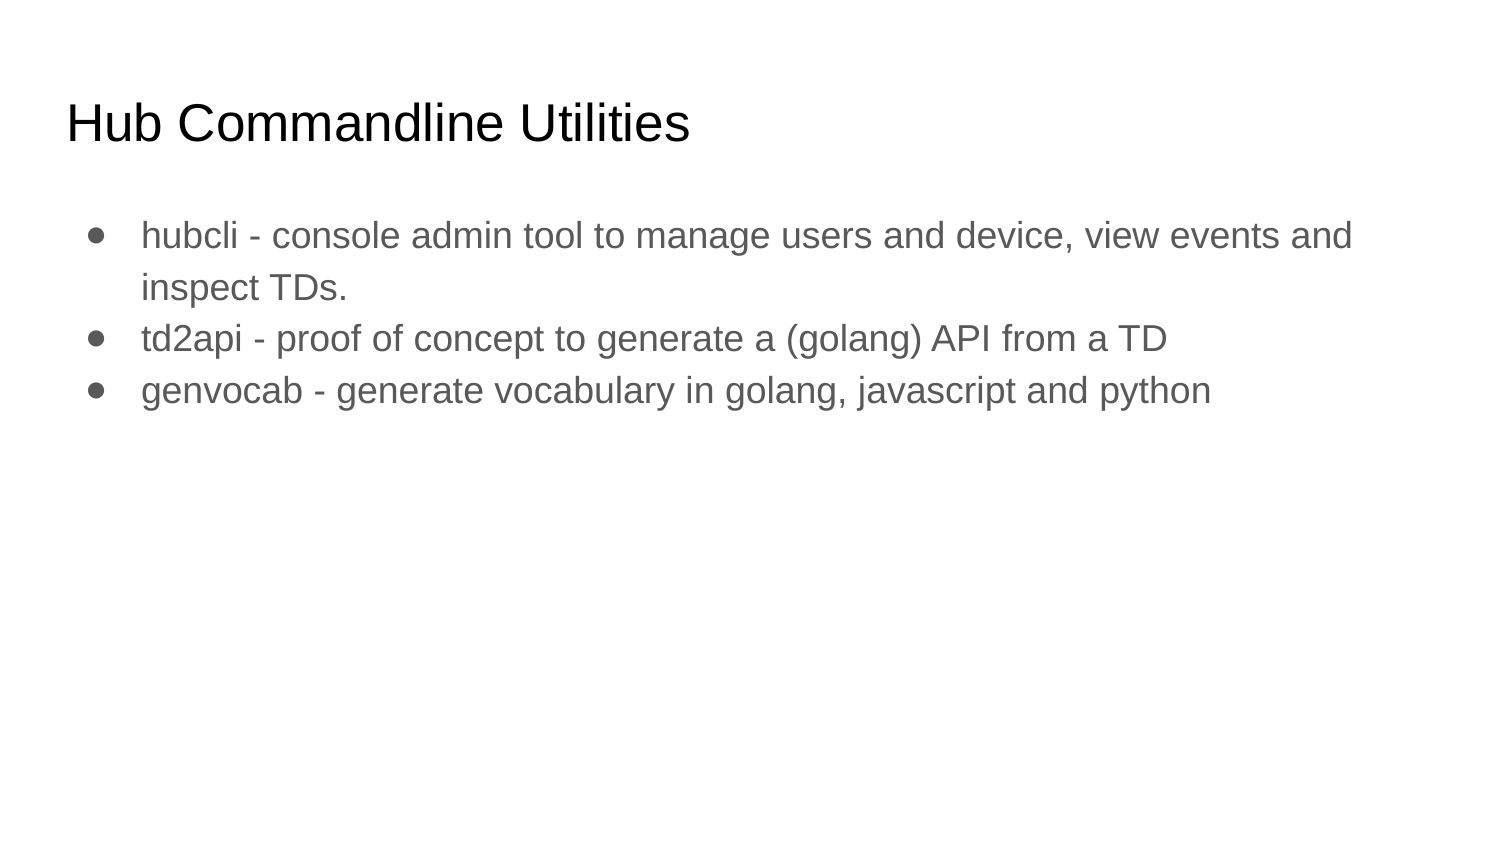

# Hub Commandline Utilities
hubcli - console admin tool to manage users and device, view events and inspect TDs.
td2api - proof of concept to generate a (golang) API from a TD
genvocab - generate vocabulary in golang, javascript and python